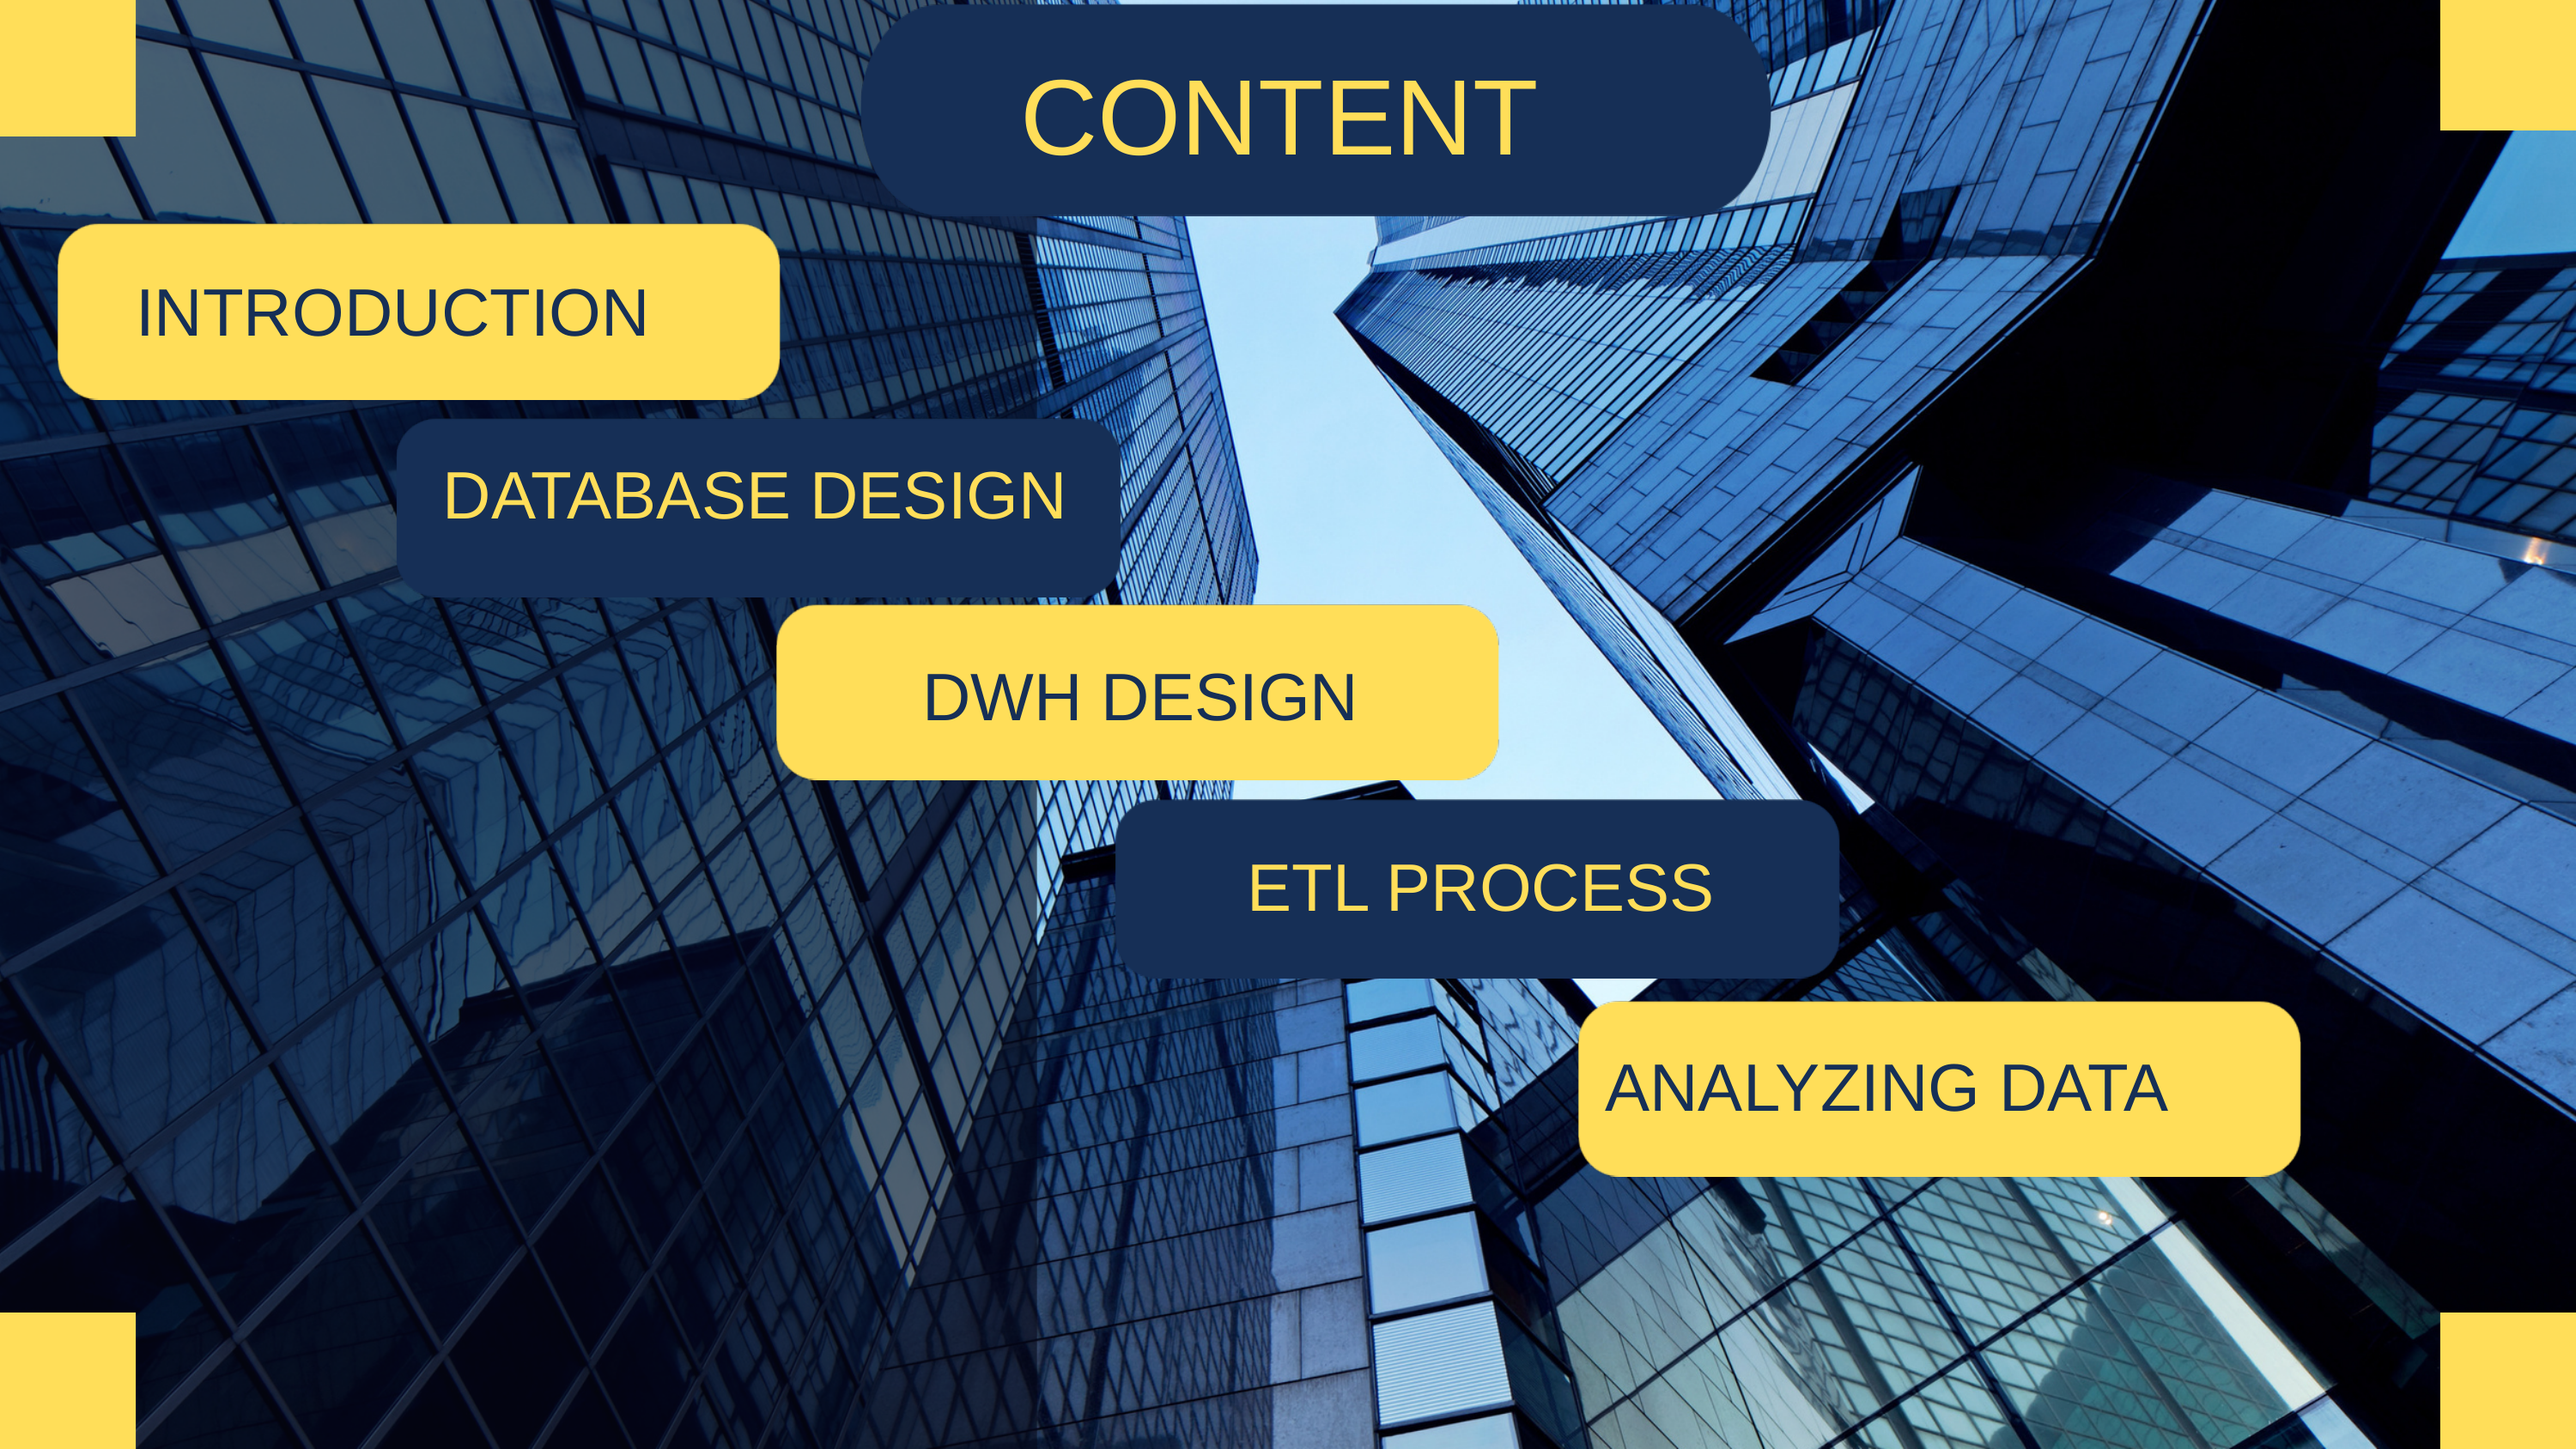

CONTENT

INTRODUCTION

DWH DESIGN
DATABASE DESIGN

DWH DESIGN

ETL PROCESS

ANALYZING DATA